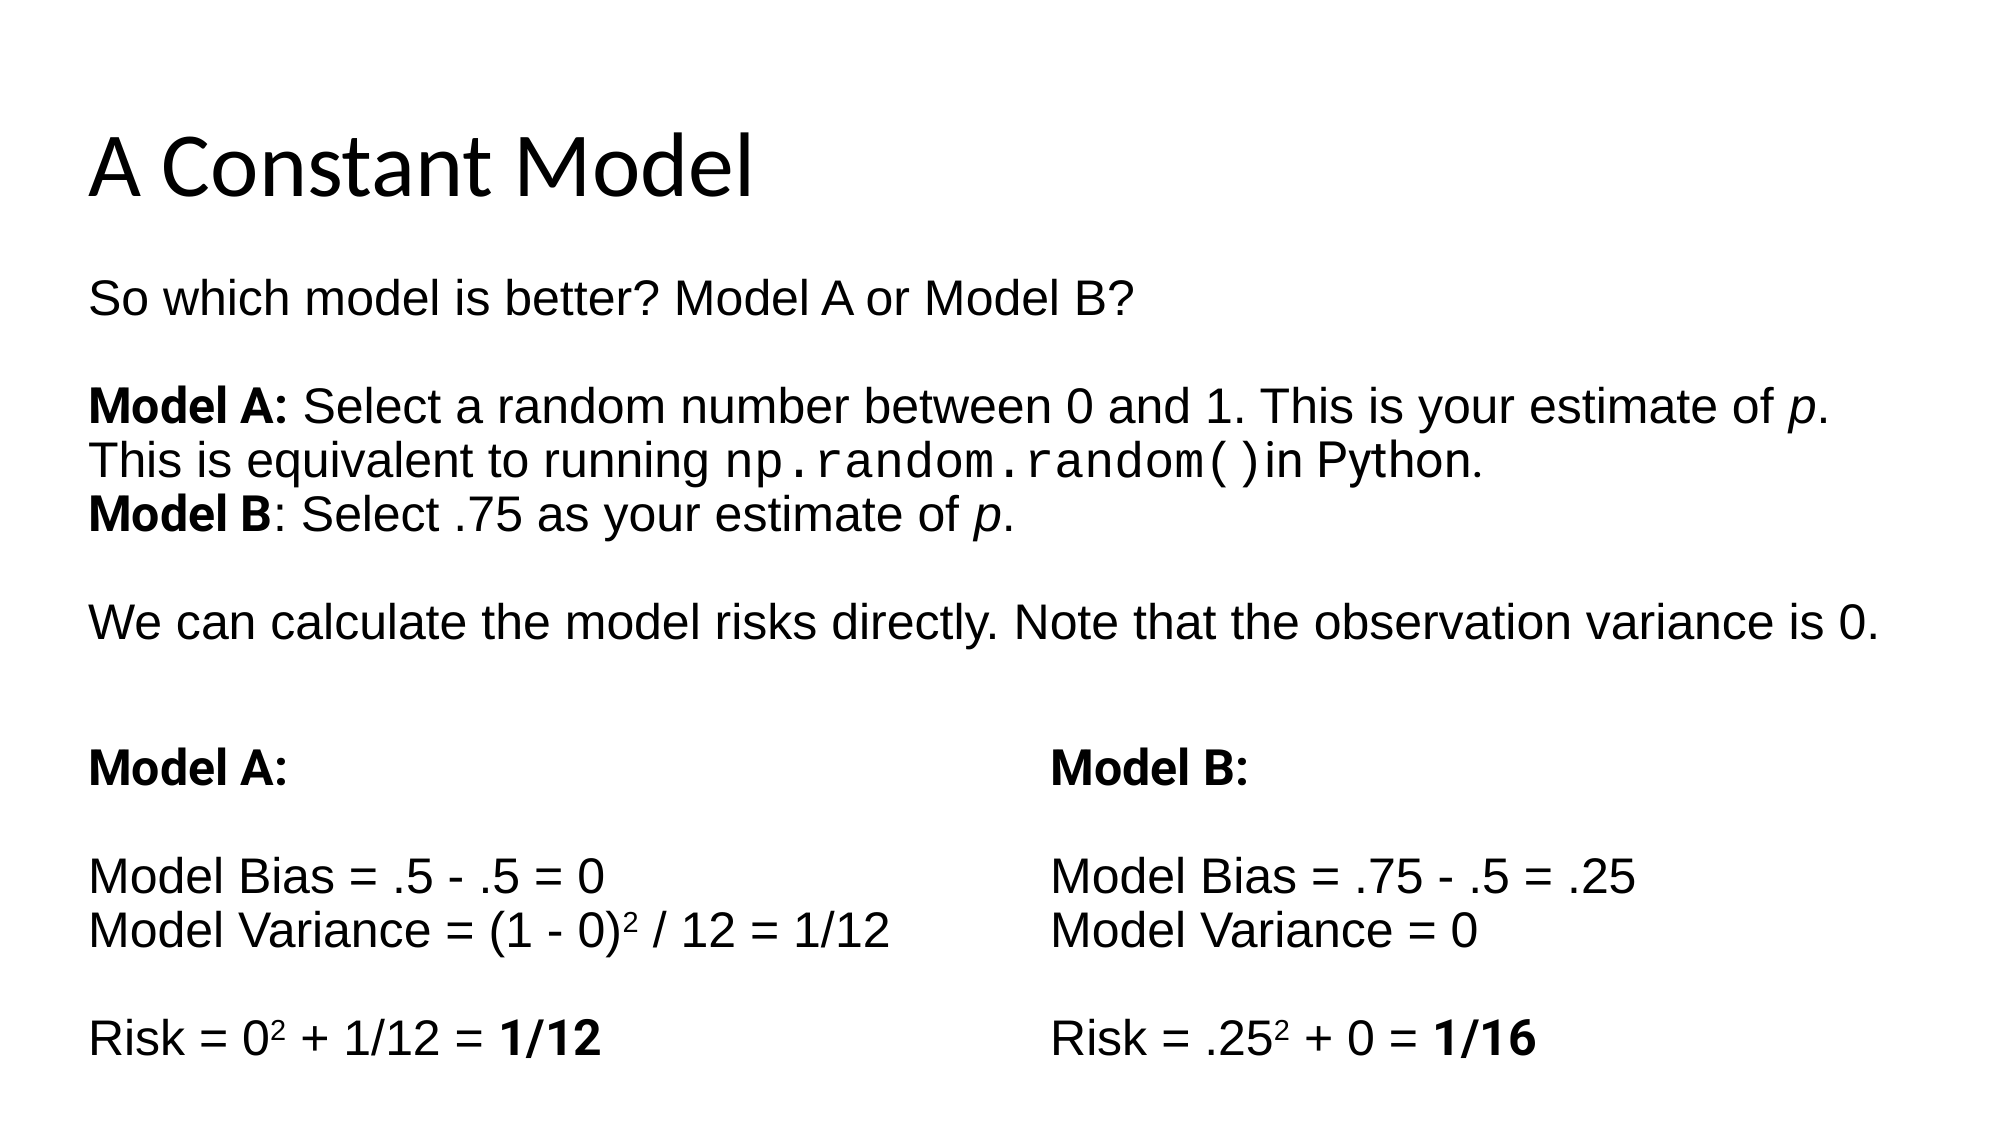

# A Constant Model
So which model is better? Model A or Model B?

Model A: Select a random number between 0 and 1. This is your estimate of p. This is equivalent to running np.random.random()in Python.
Model B: Select .75 as your estimate of p.

We can calculate the model risks directly. Note that the observation variance is 0.
Model A:

Model Bias = .5 - .5 = 0
Model Variance = (1 - 0)2 / 12 = 1/12

Risk = 02 + 1/12 = 1/12
Model B:

Model Bias = .75 - .5 = .25
Model Variance = 0

Risk = .252 + 0 = 1/16